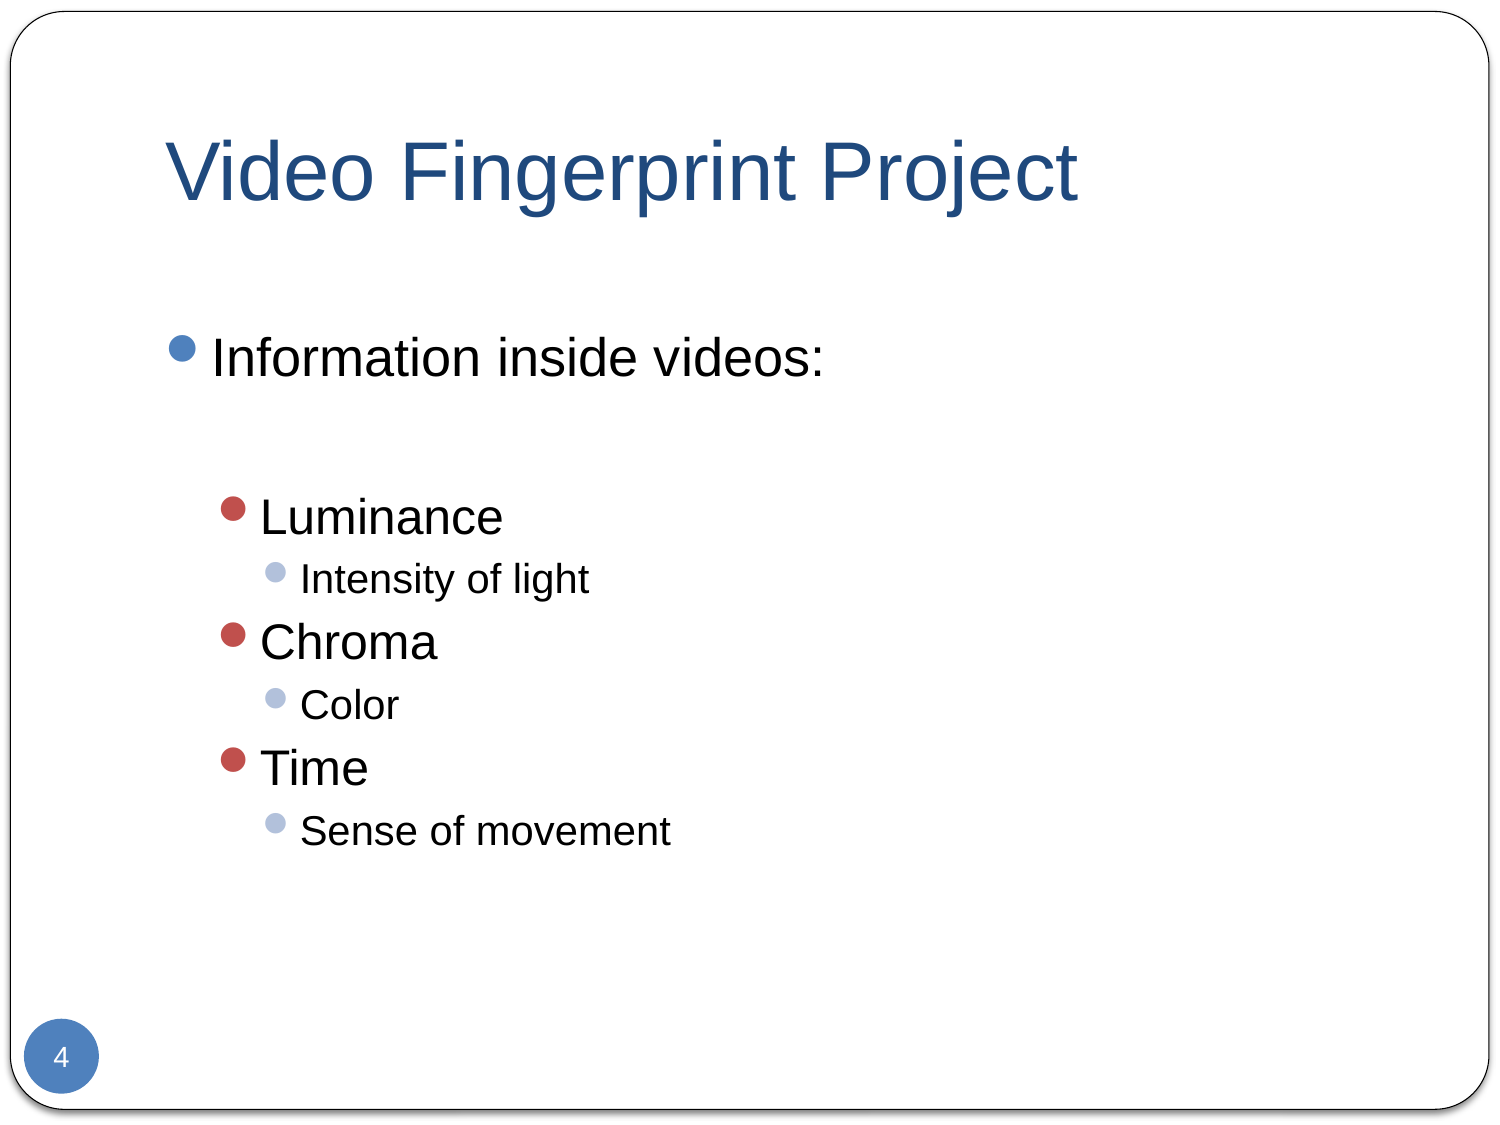

# Video Fingerprint Project

Information inside videos:

Luminance
Intensity of light
Chroma
Color
Time
Sense of movement
4